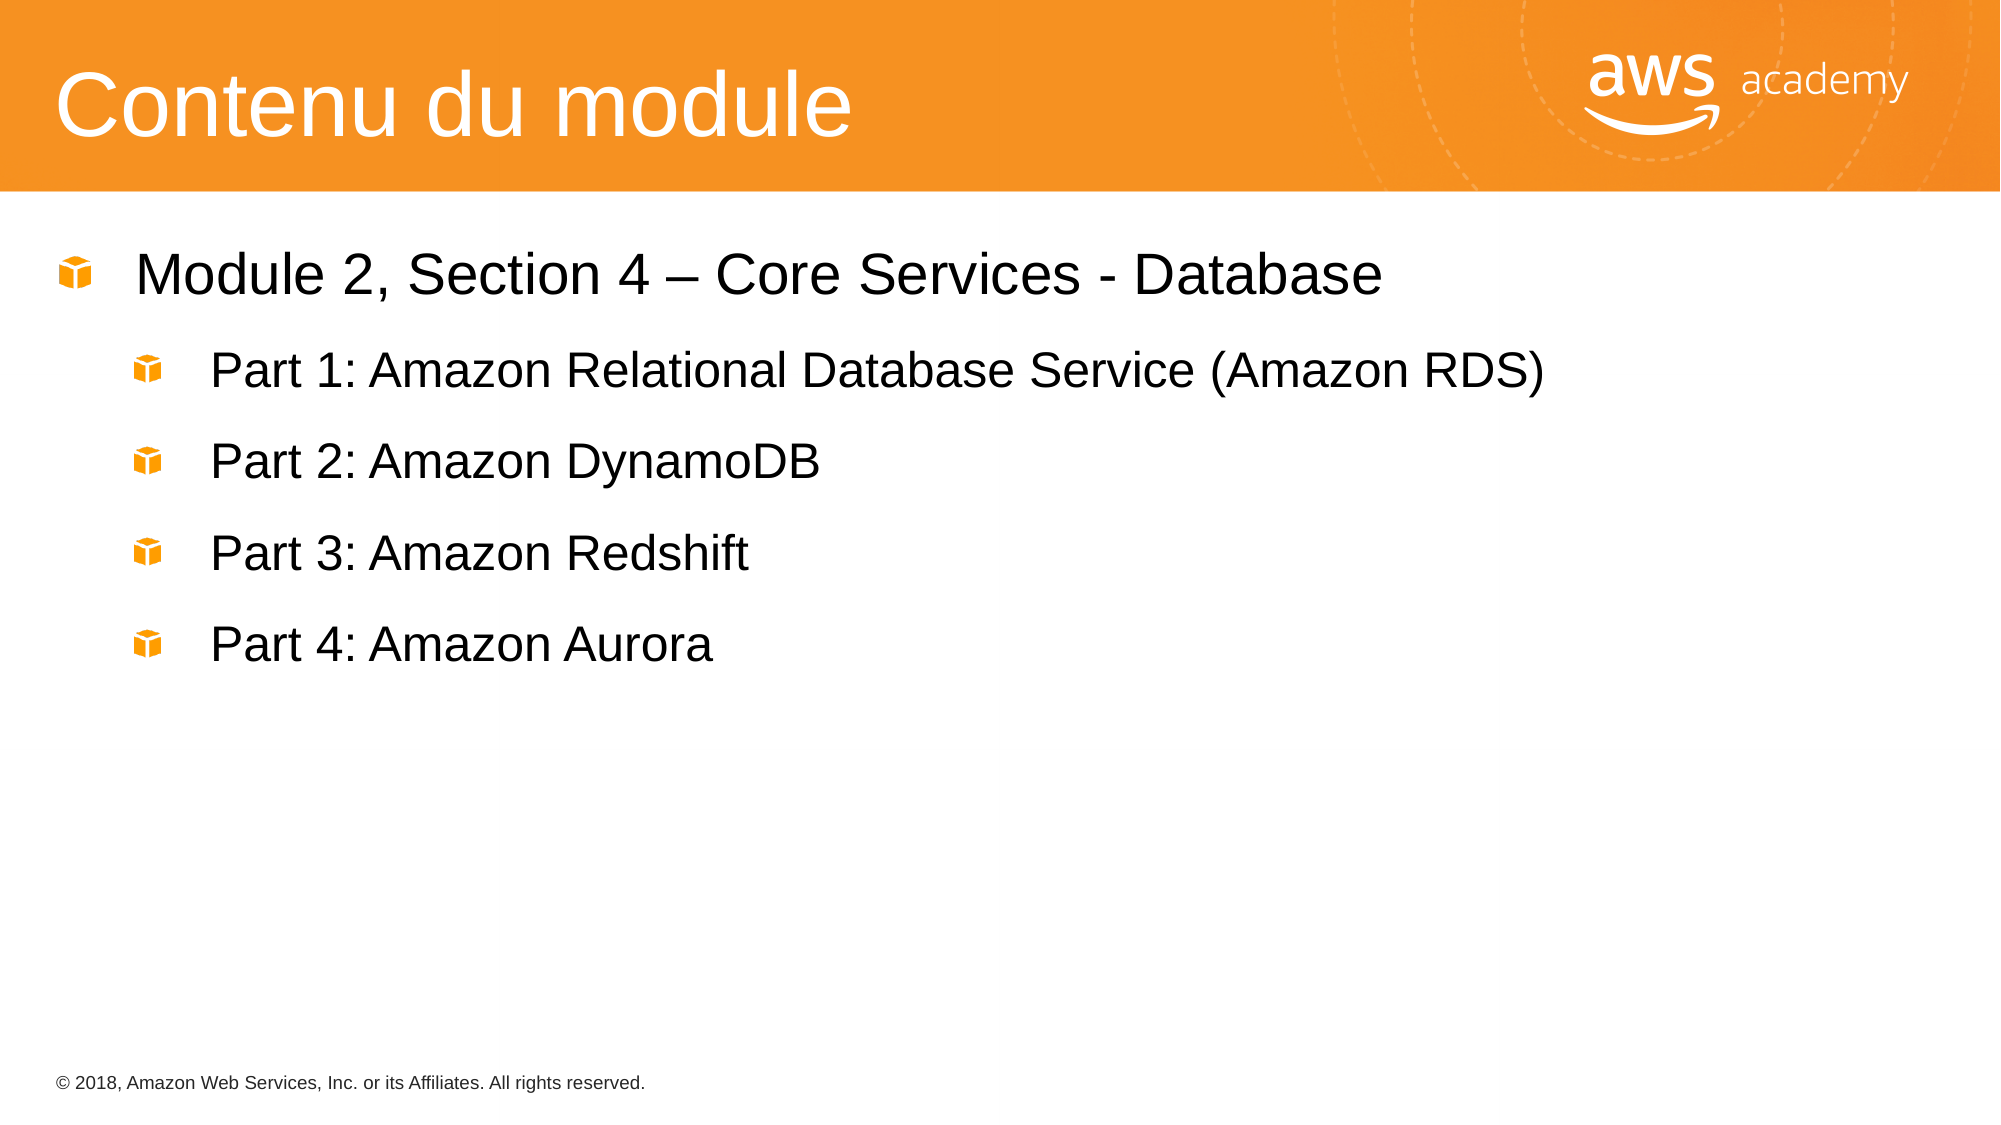

# Contenu du module
Module 2, Section 4 – Core Services - Database
Part 1: Amazon Relational Database Service (Amazon RDS)
Part 2: Amazon DynamoDB
Part 3: Amazon Redshift
Part 4: Amazon Aurora